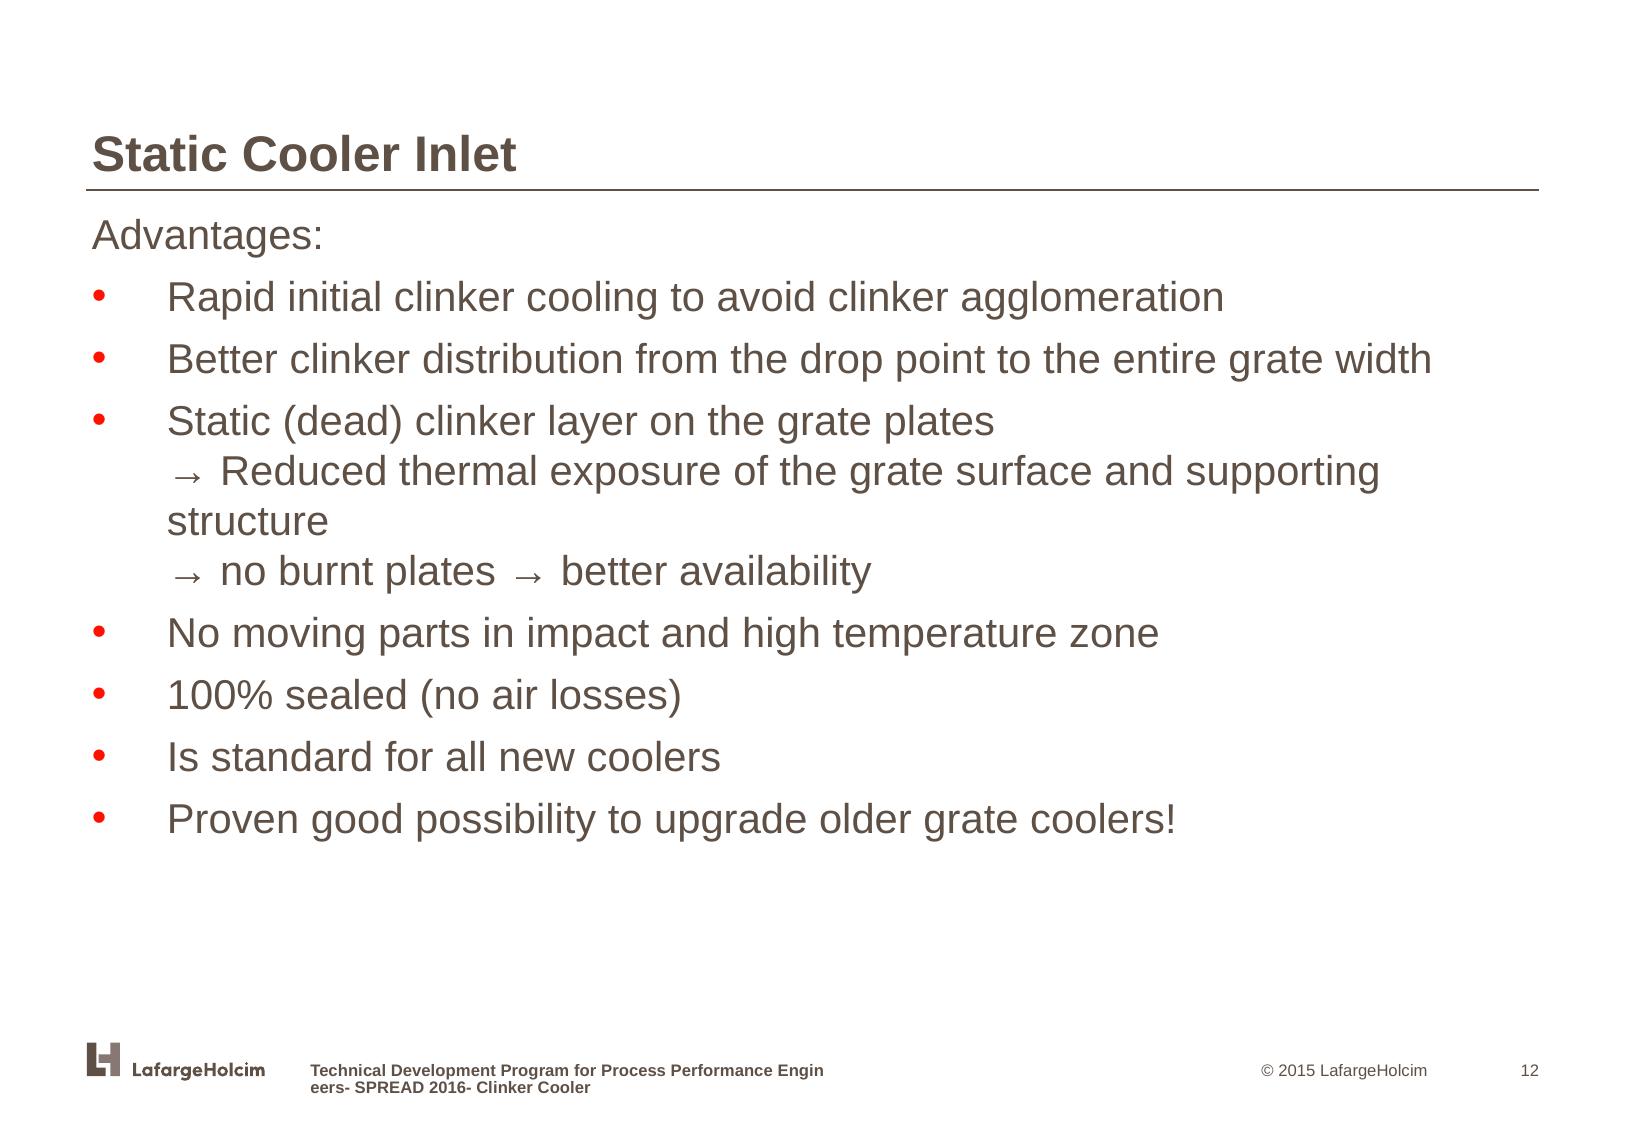

Static Cooler Inlet
Advantages:
Rapid initial clinker cooling to avoid clinker agglomeration
Better clinker distribution from the drop point to the entire grate width
Static (dead) clinker layer on the grate plates
→ Reduced thermal exposure of the grate surface and supporting structure
→ no burnt plates → better availability
No moving parts in impact and high temperature zone
100% sealed (no air losses)
Is standard for all new coolers
Proven good possibility to upgrade older grate coolers!

Technical Development Program for Process Performance Engineers- SPREAD 2016- Clinker Cooler
12